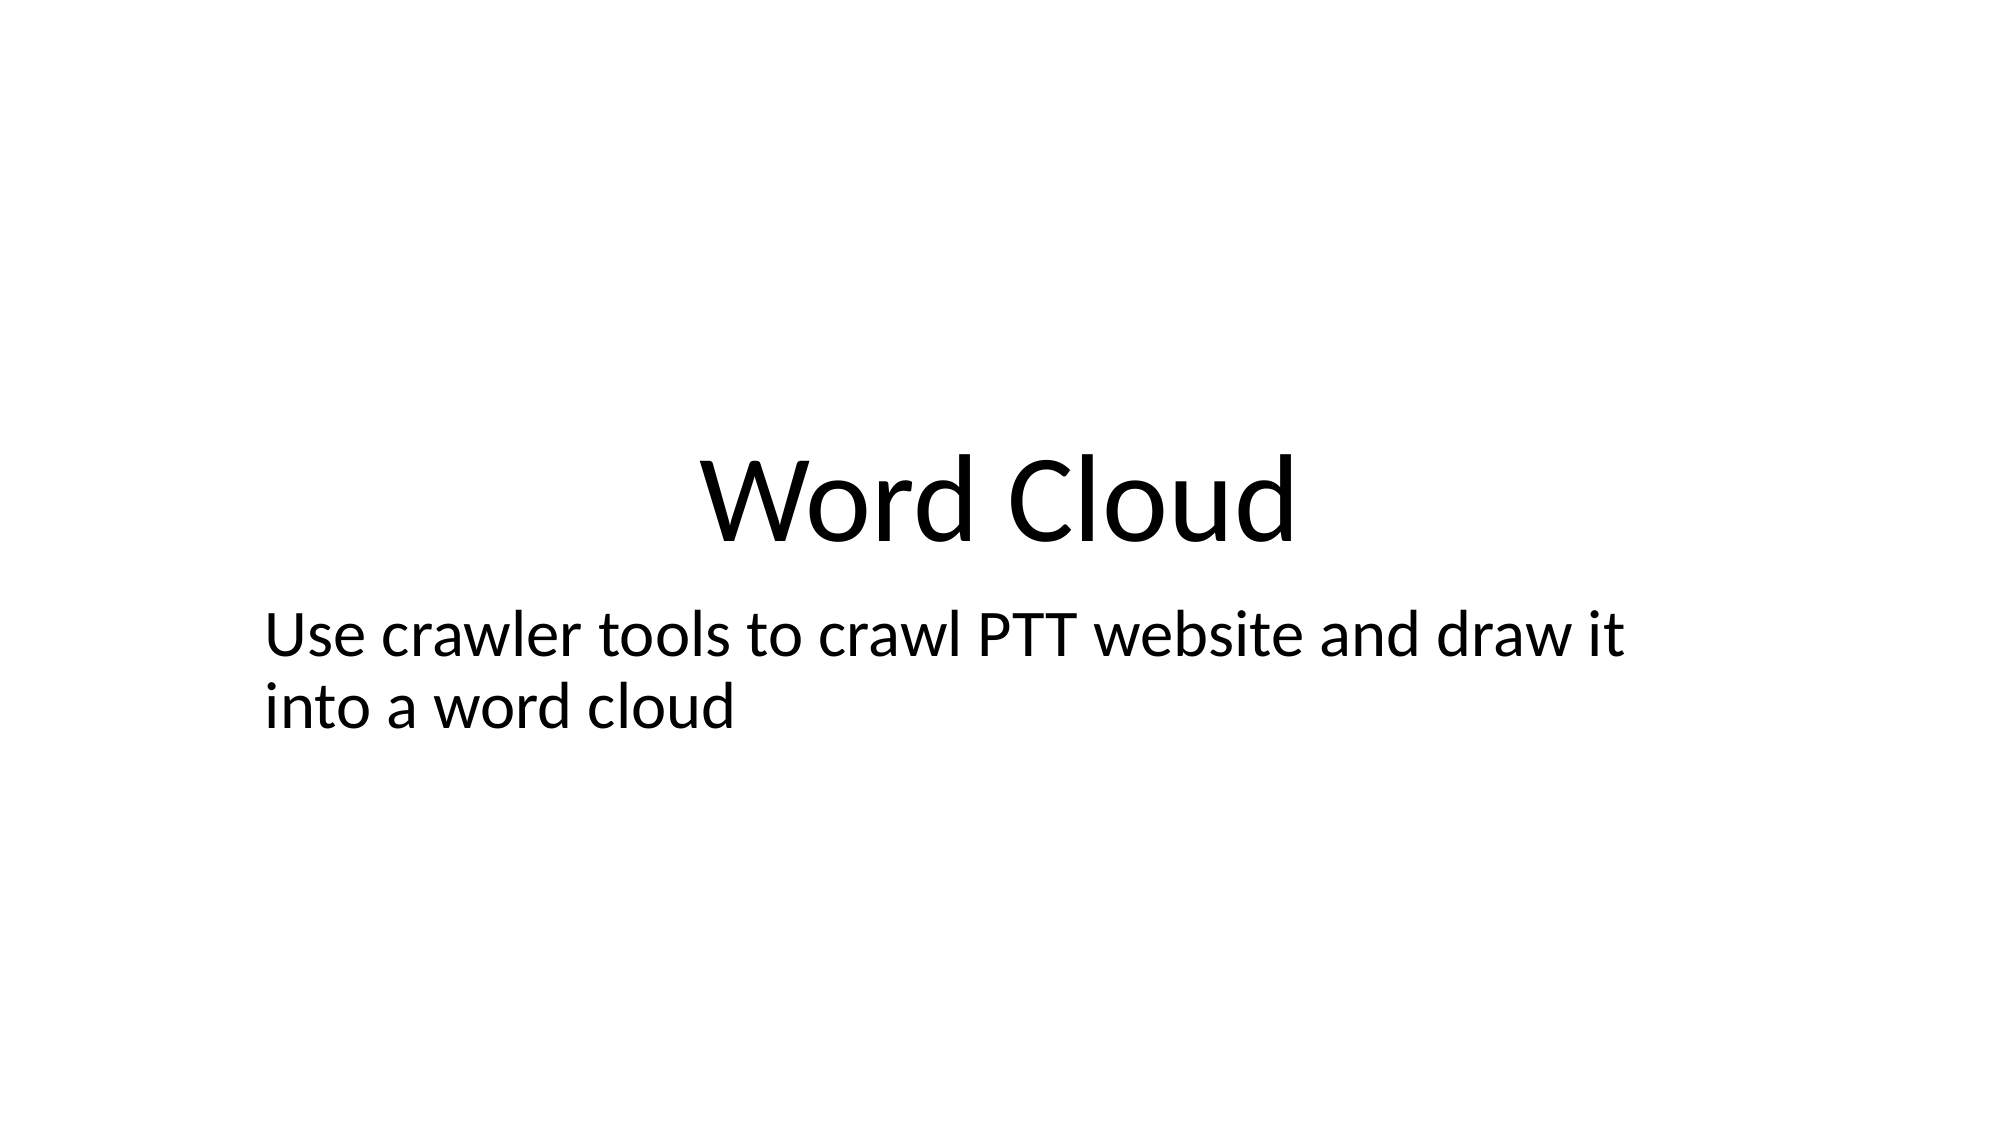

# Word Cloud
Use crawler tools to crawl PTT website and draw it into a word cloud